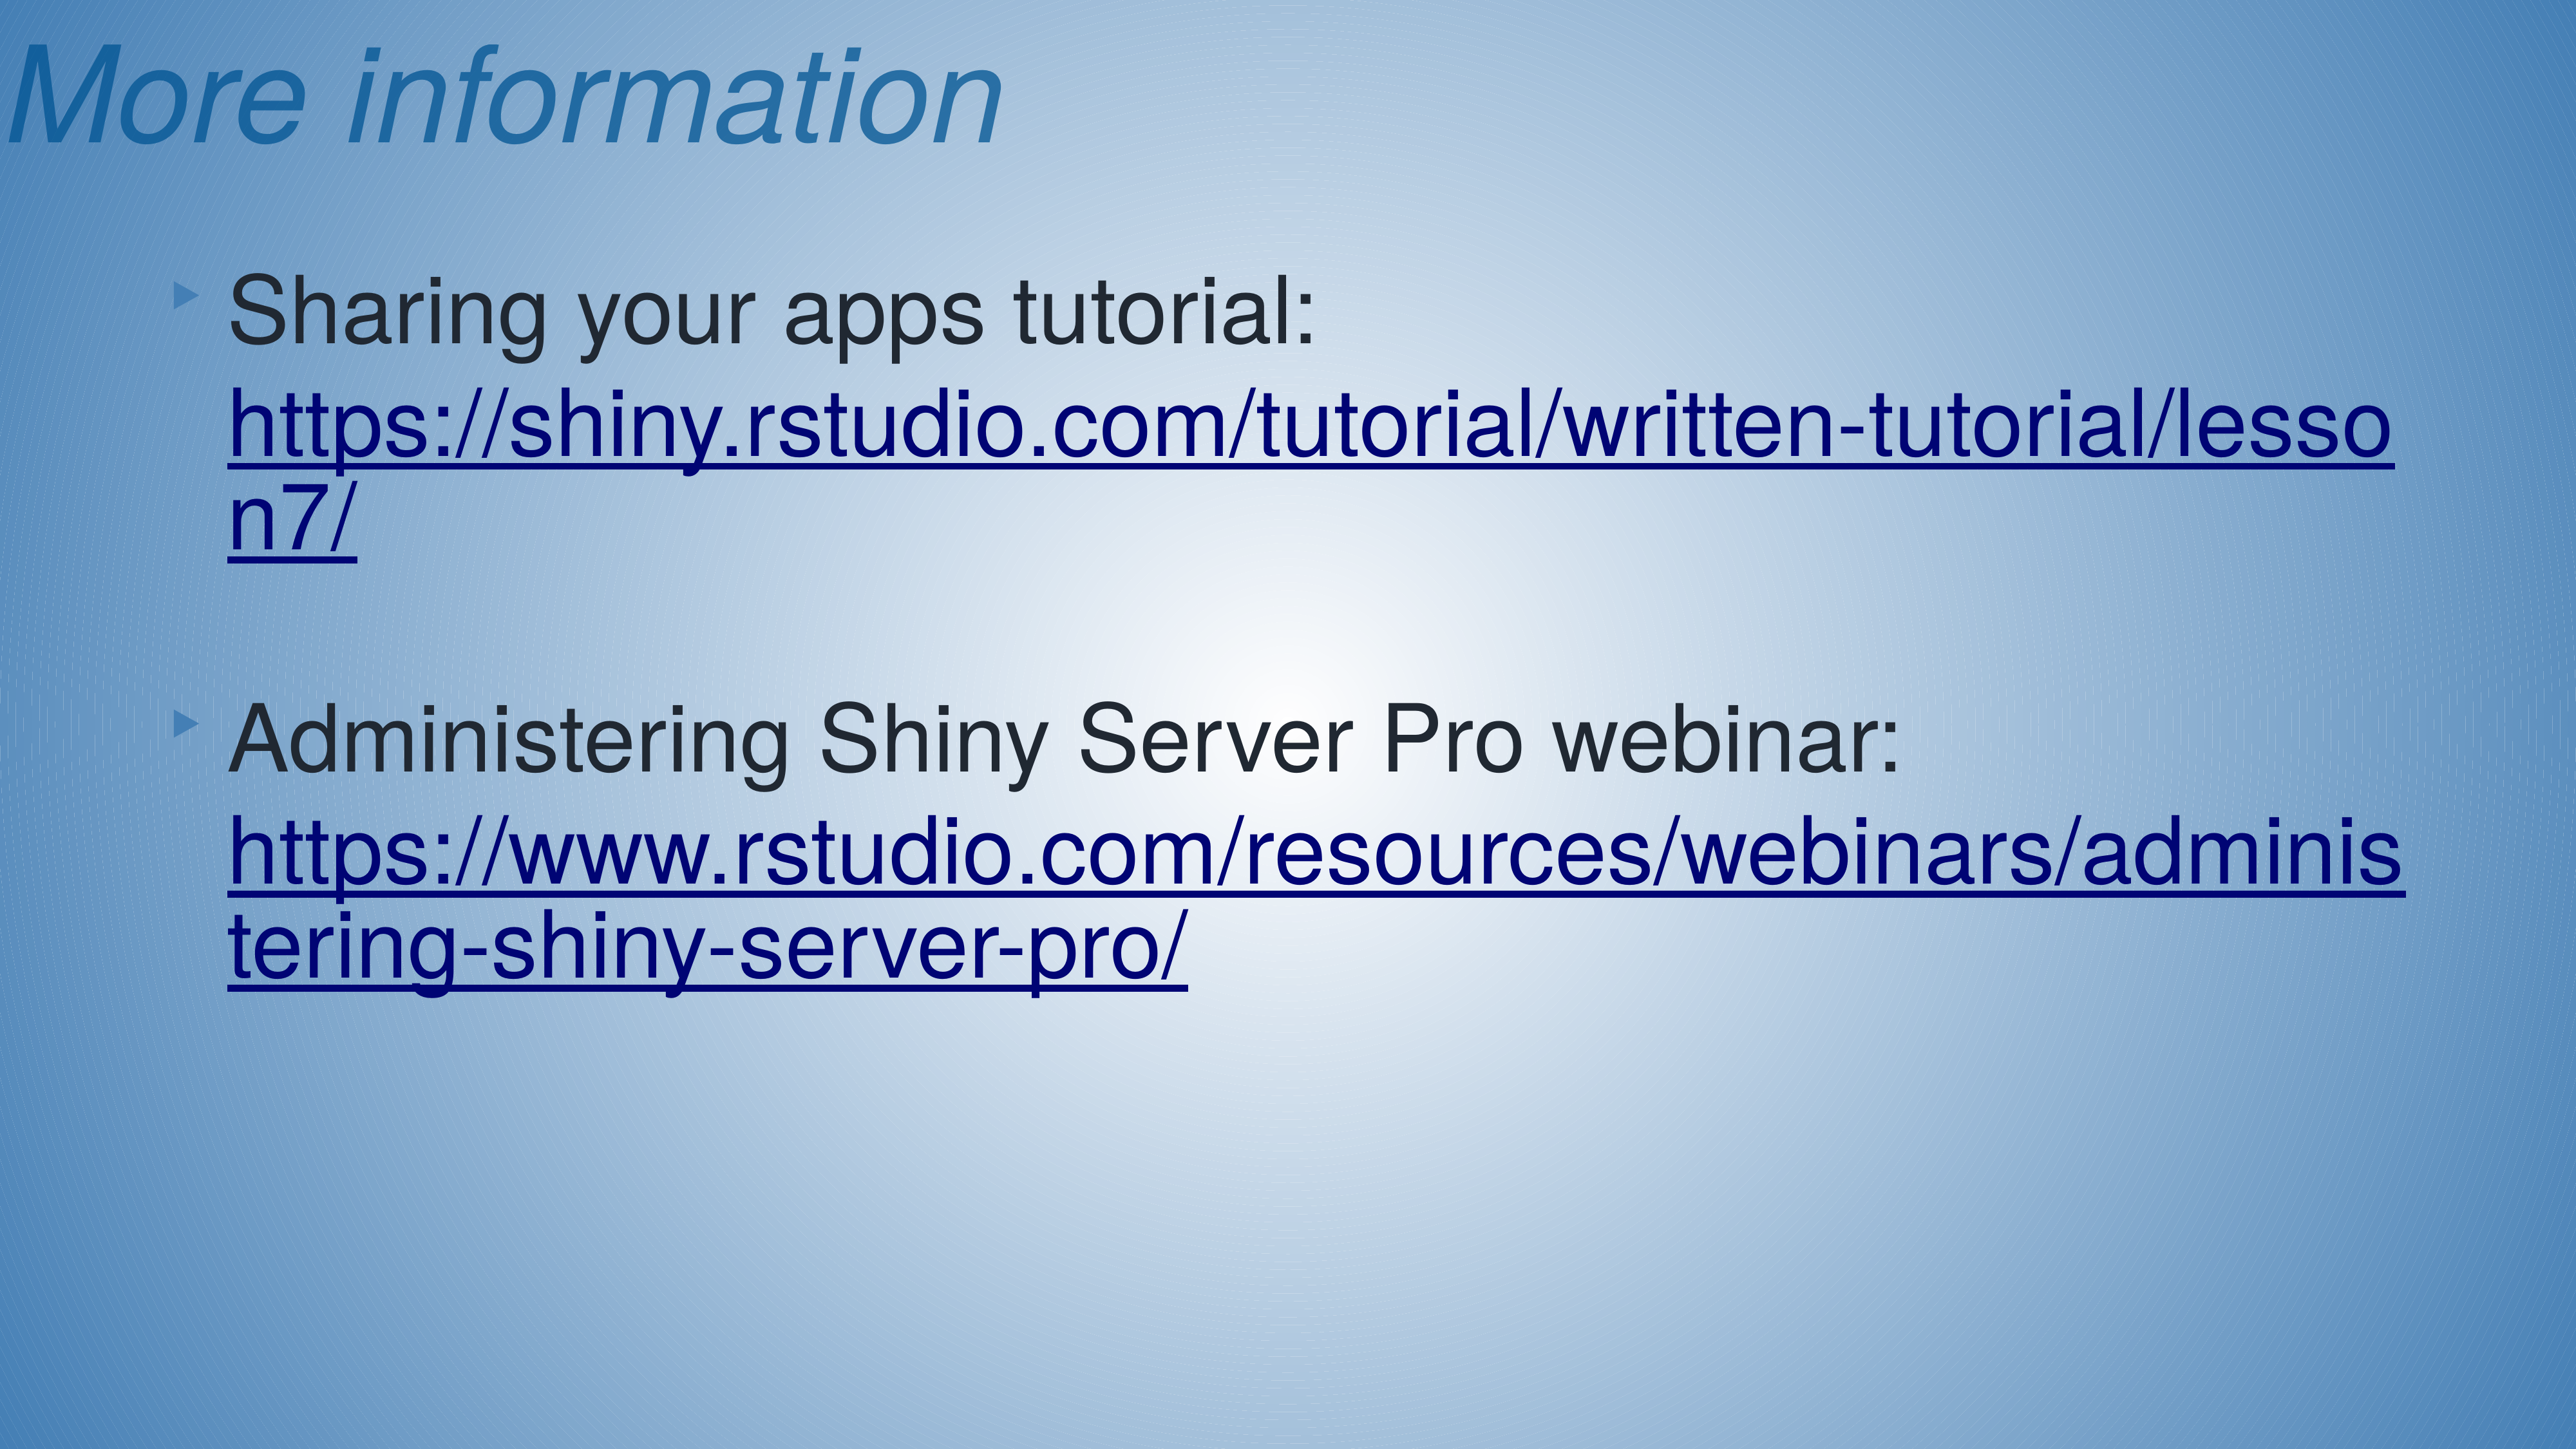

More information
Sharing your apps tutorial: https://shiny.rstudio.com/tutorial/written-tutorial/lesson7/
Administering Shiny Server Pro webinar: https://www.rstudio.com/resources/webinars/administering-shiny-server-pro/